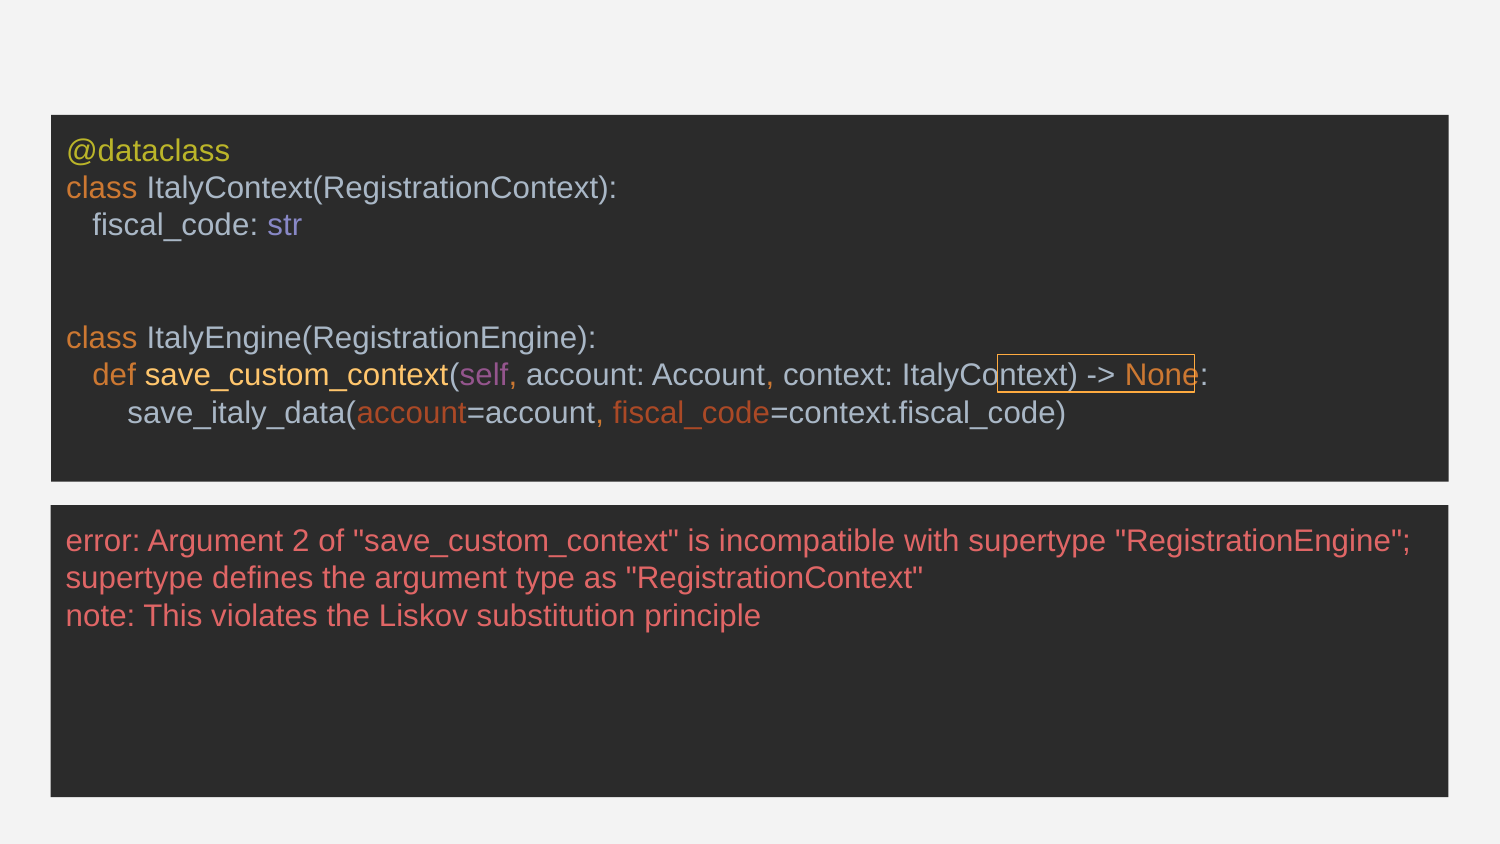

@dataclass
class ItalyContext(RegistrationContext):
   fiscal_code: str

class ItalyEngine(RegistrationEngine):
   def save_custom_context(self, account: Account, context: ItalyContext) -> None:
       save_italy_data(account=account, fiscal_code=context.fiscal_code)

error: Argument 2 of "save_custom_context" is incompatible with supertype "RegistrationEngine"; supertype defines the argument type as "RegistrationContext"
note: This violates the Liskov substitution principle

Can anyone spot the problem with this design?
Argument types are contravariant!